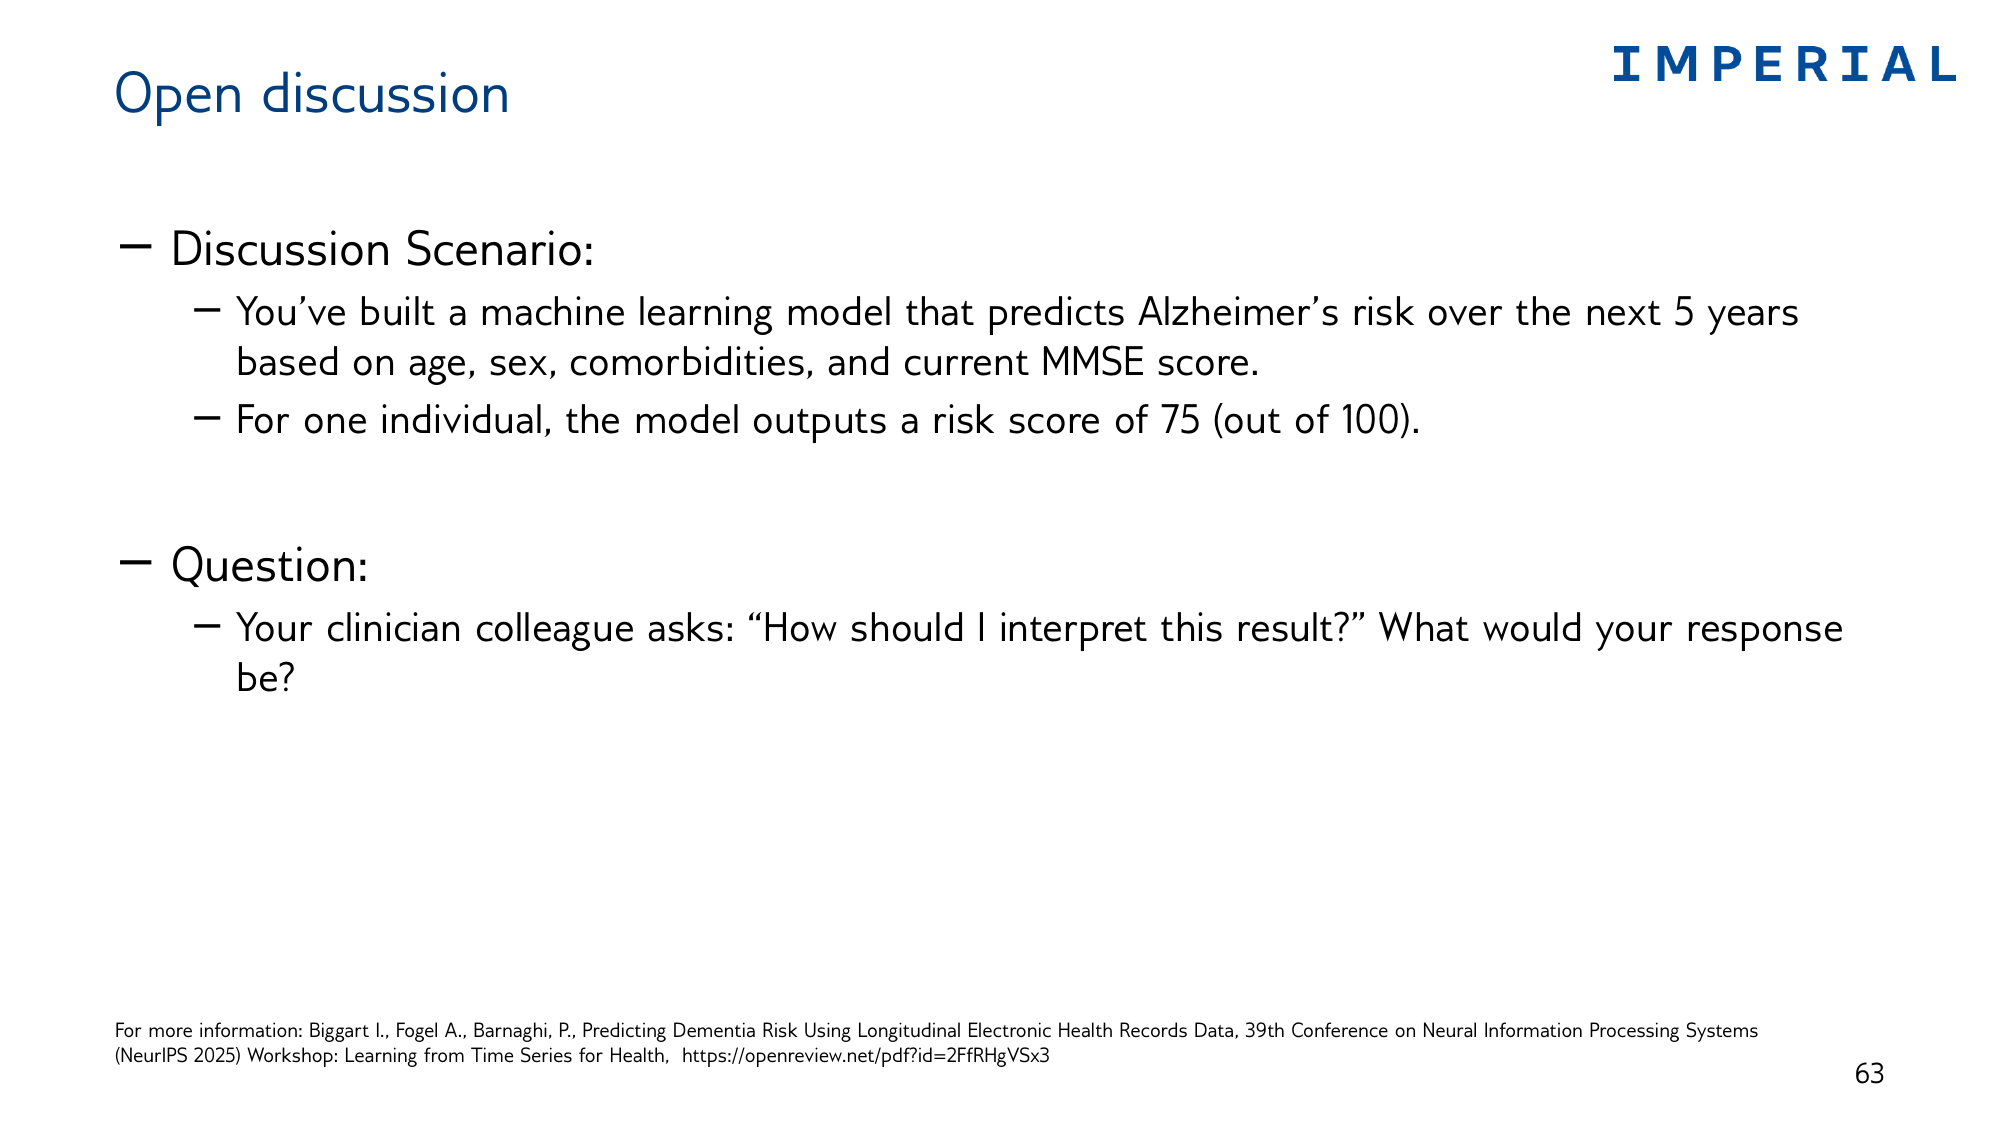

# Open discussion
Discussion Scenario:
You’ve built a machine learning model that predicts Alzheimer’s risk over the next 5 years based on age, sex, comorbidities, and current MMSE score.
For one individual, the model outputs a risk score of 75 (out of 100).

Question:
Your clinician colleague asks: “How should I interpret this result?” What would your response be?
For more information: Biggart I., Fogel A., Barnaghi, P., Predicting Dementia Risk Using Longitudinal Electronic Health Records Data, 39th Conference on Neural Information Processing Systems (NeurIPS 2025) Workshop: Learning from Time Series for Health,  https://openreview.net/pdf?id=2FfRHgVSx3
63